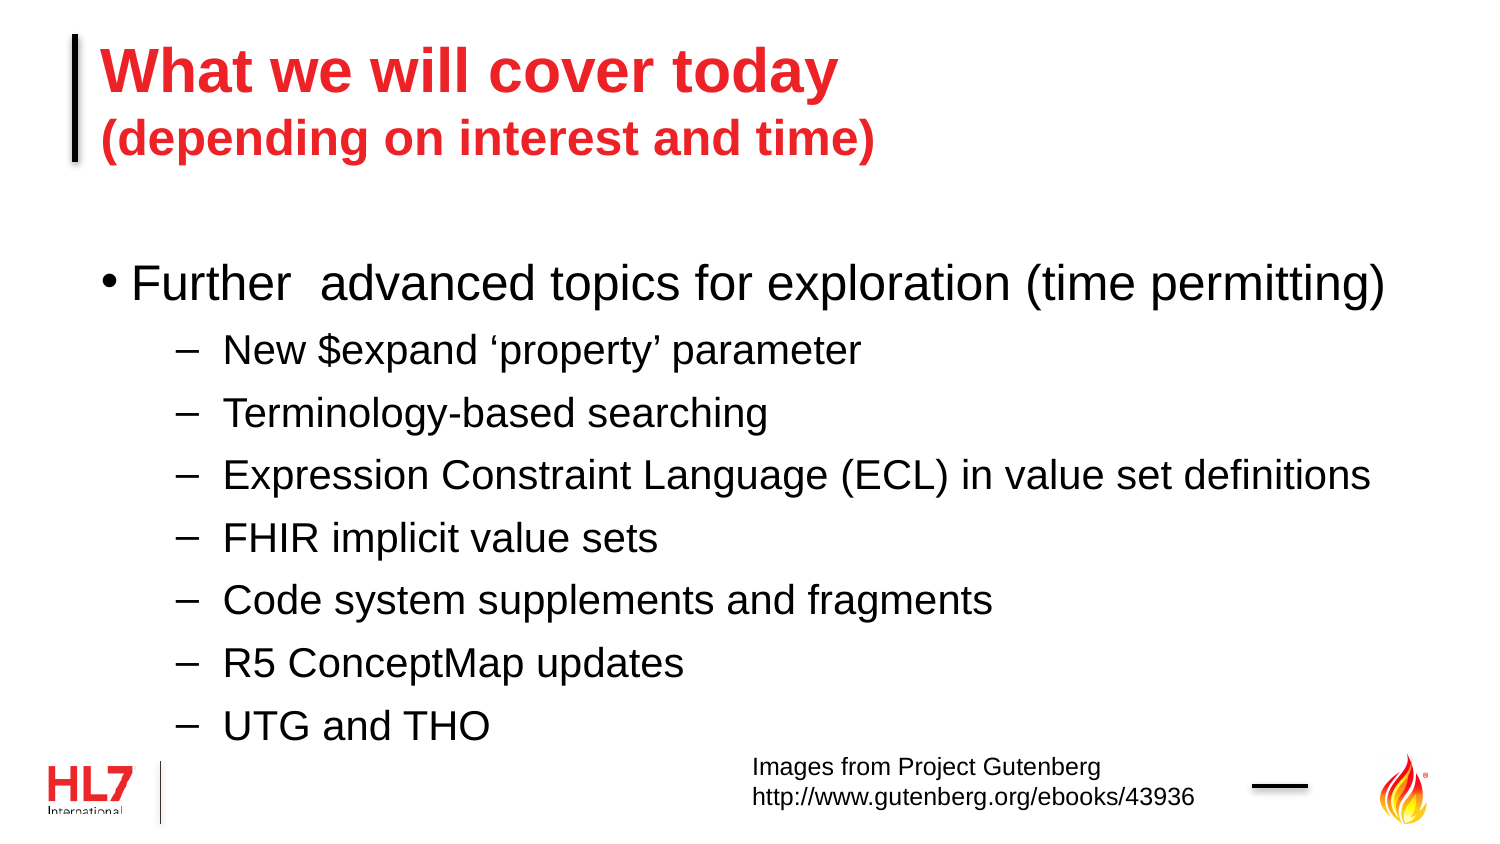

# What we will cover today (depending on interest and time)
Further  advanced topics for exploration (time permitting)
New $expand ‘property’ parameter
Terminology-based searching
Expression Constraint Language (ECL) in value set definitions
FHIR implicit value sets
Code system supplements and fragments
R5 ConceptMap updates
UTG and THO
Images from Project Gutenberg
http://www.gutenberg.org/ebooks/43936